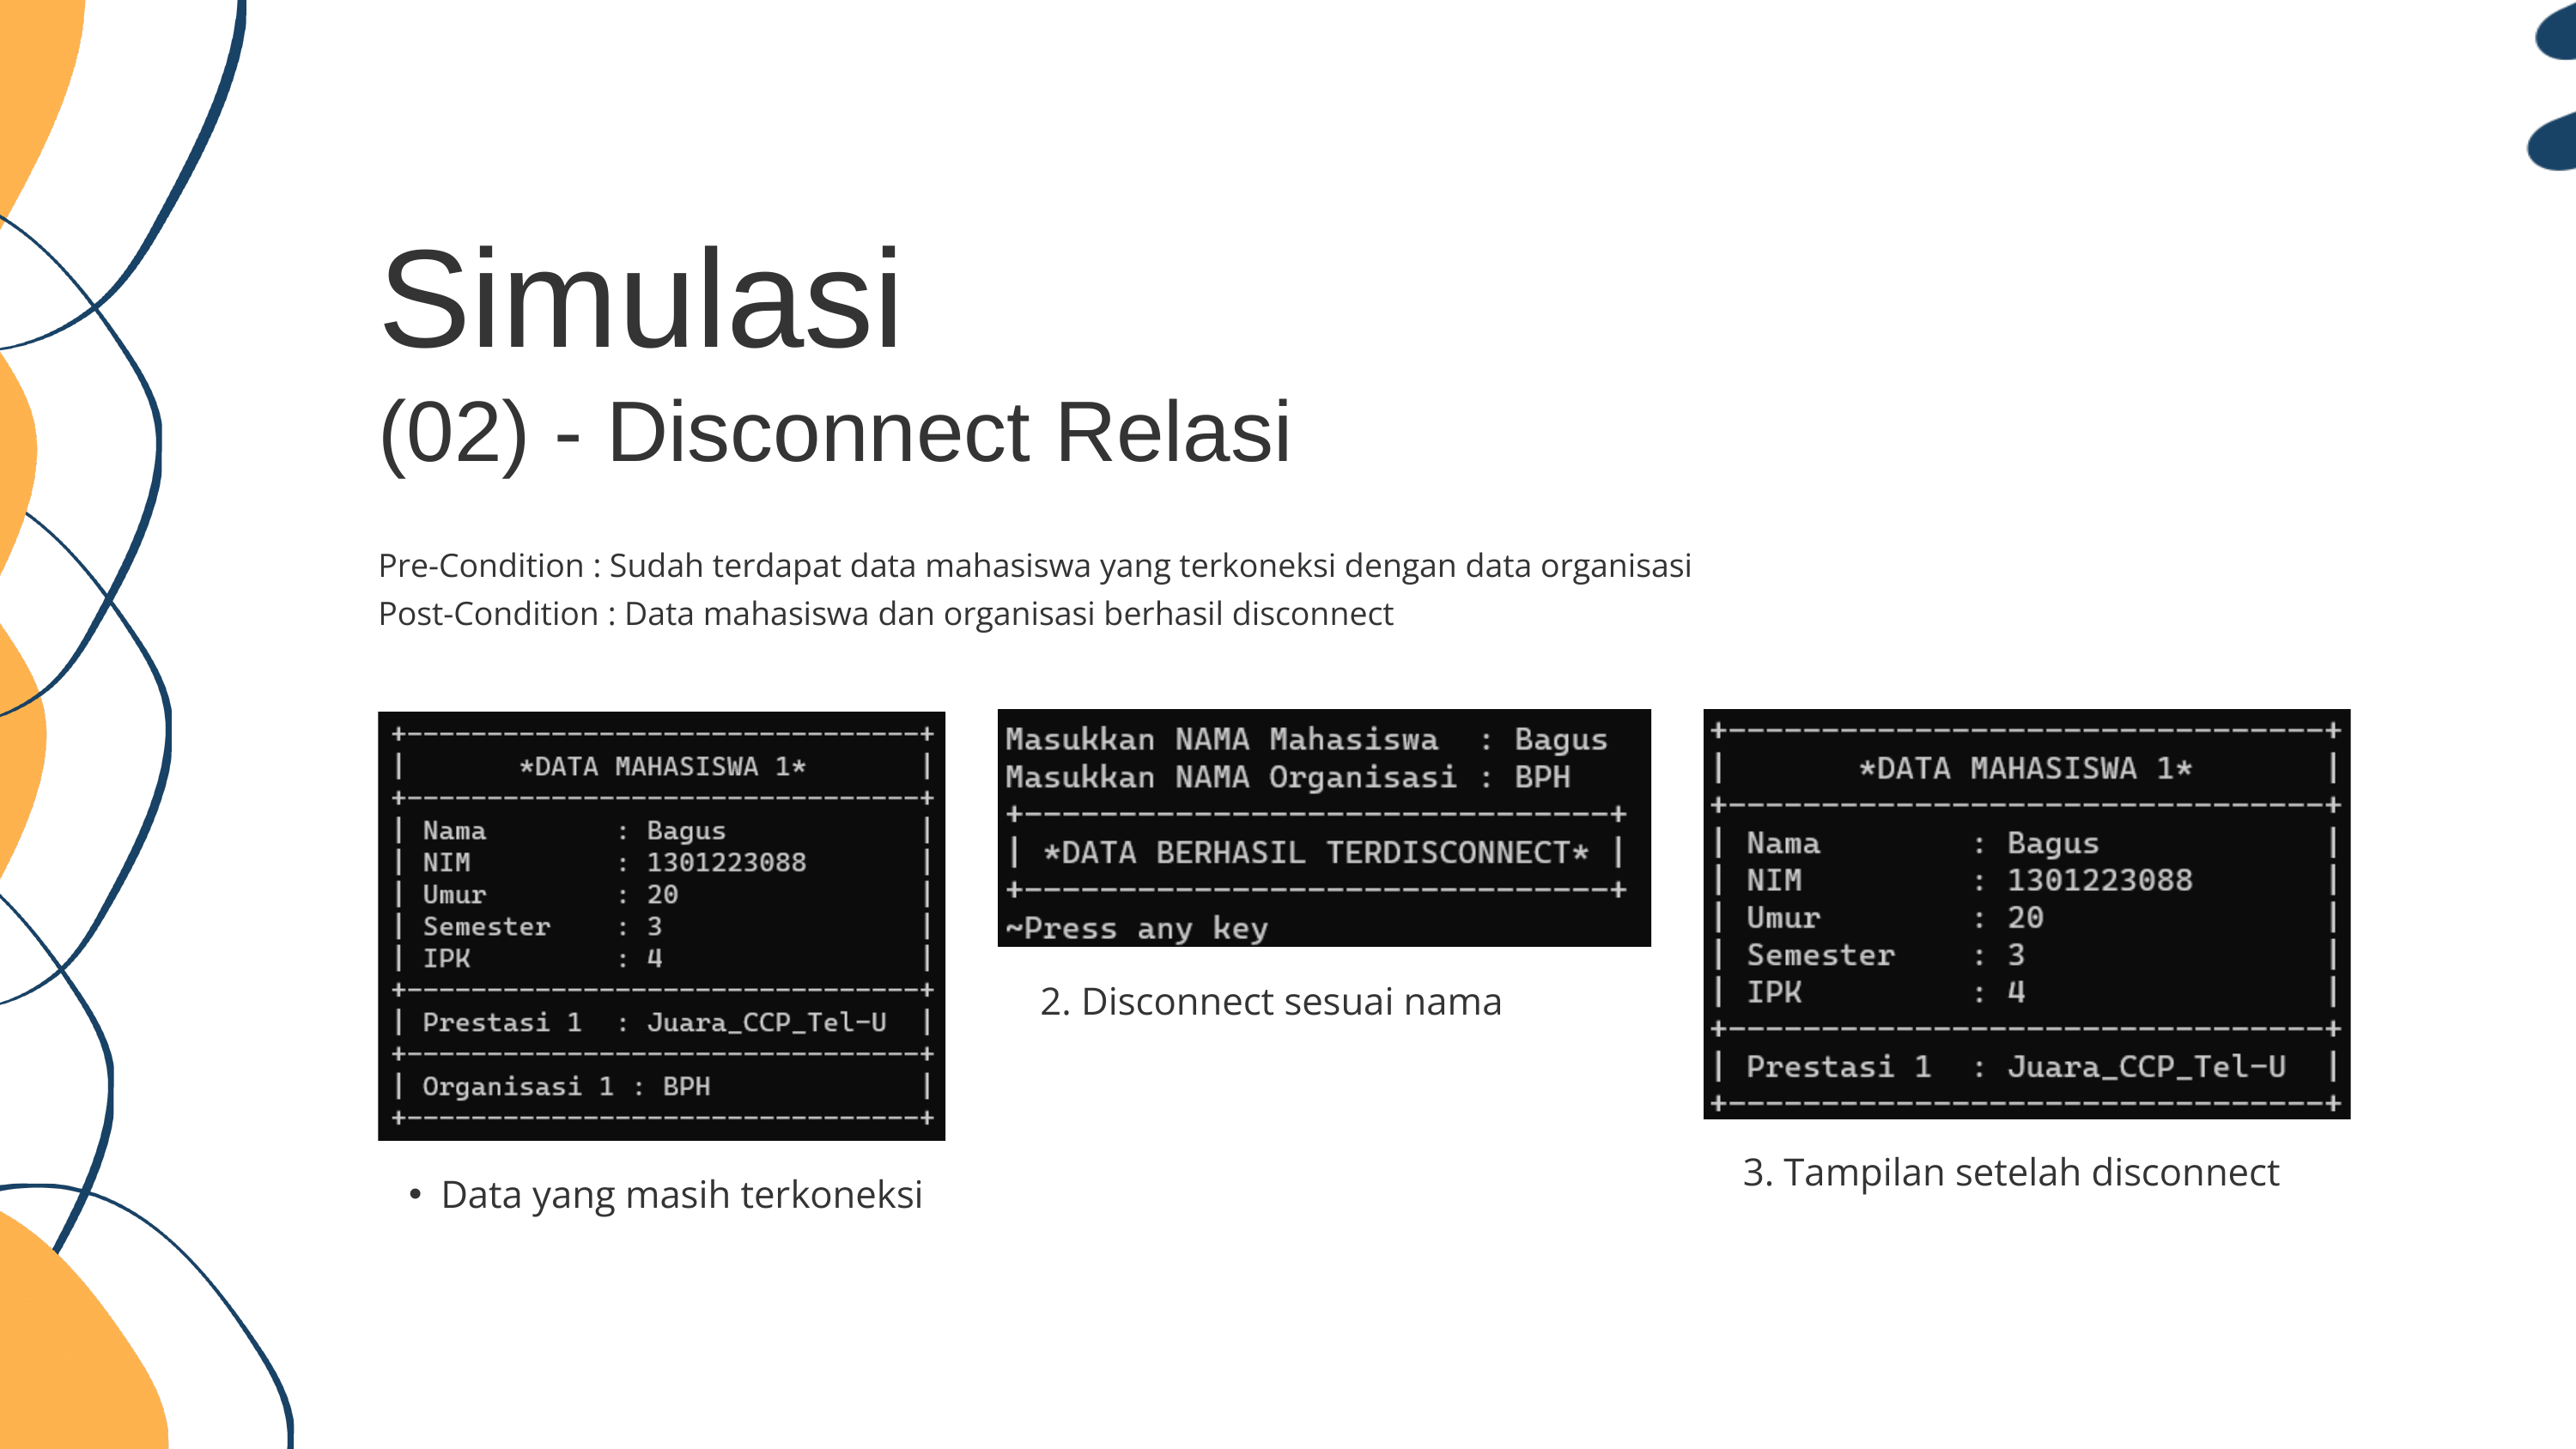

Simulasi
(02) - Disconnect Relasi

Pre-Condition : Sudah terdapat data mahasiswa yang terkoneksi dengan data organisasi
Post-Condition : Data mahasiswa dan organisasi berhasil disconnect

2. Disconnect sesuai nama
3. Tampilan setelah disconnect
Data yang masih terkoneksi